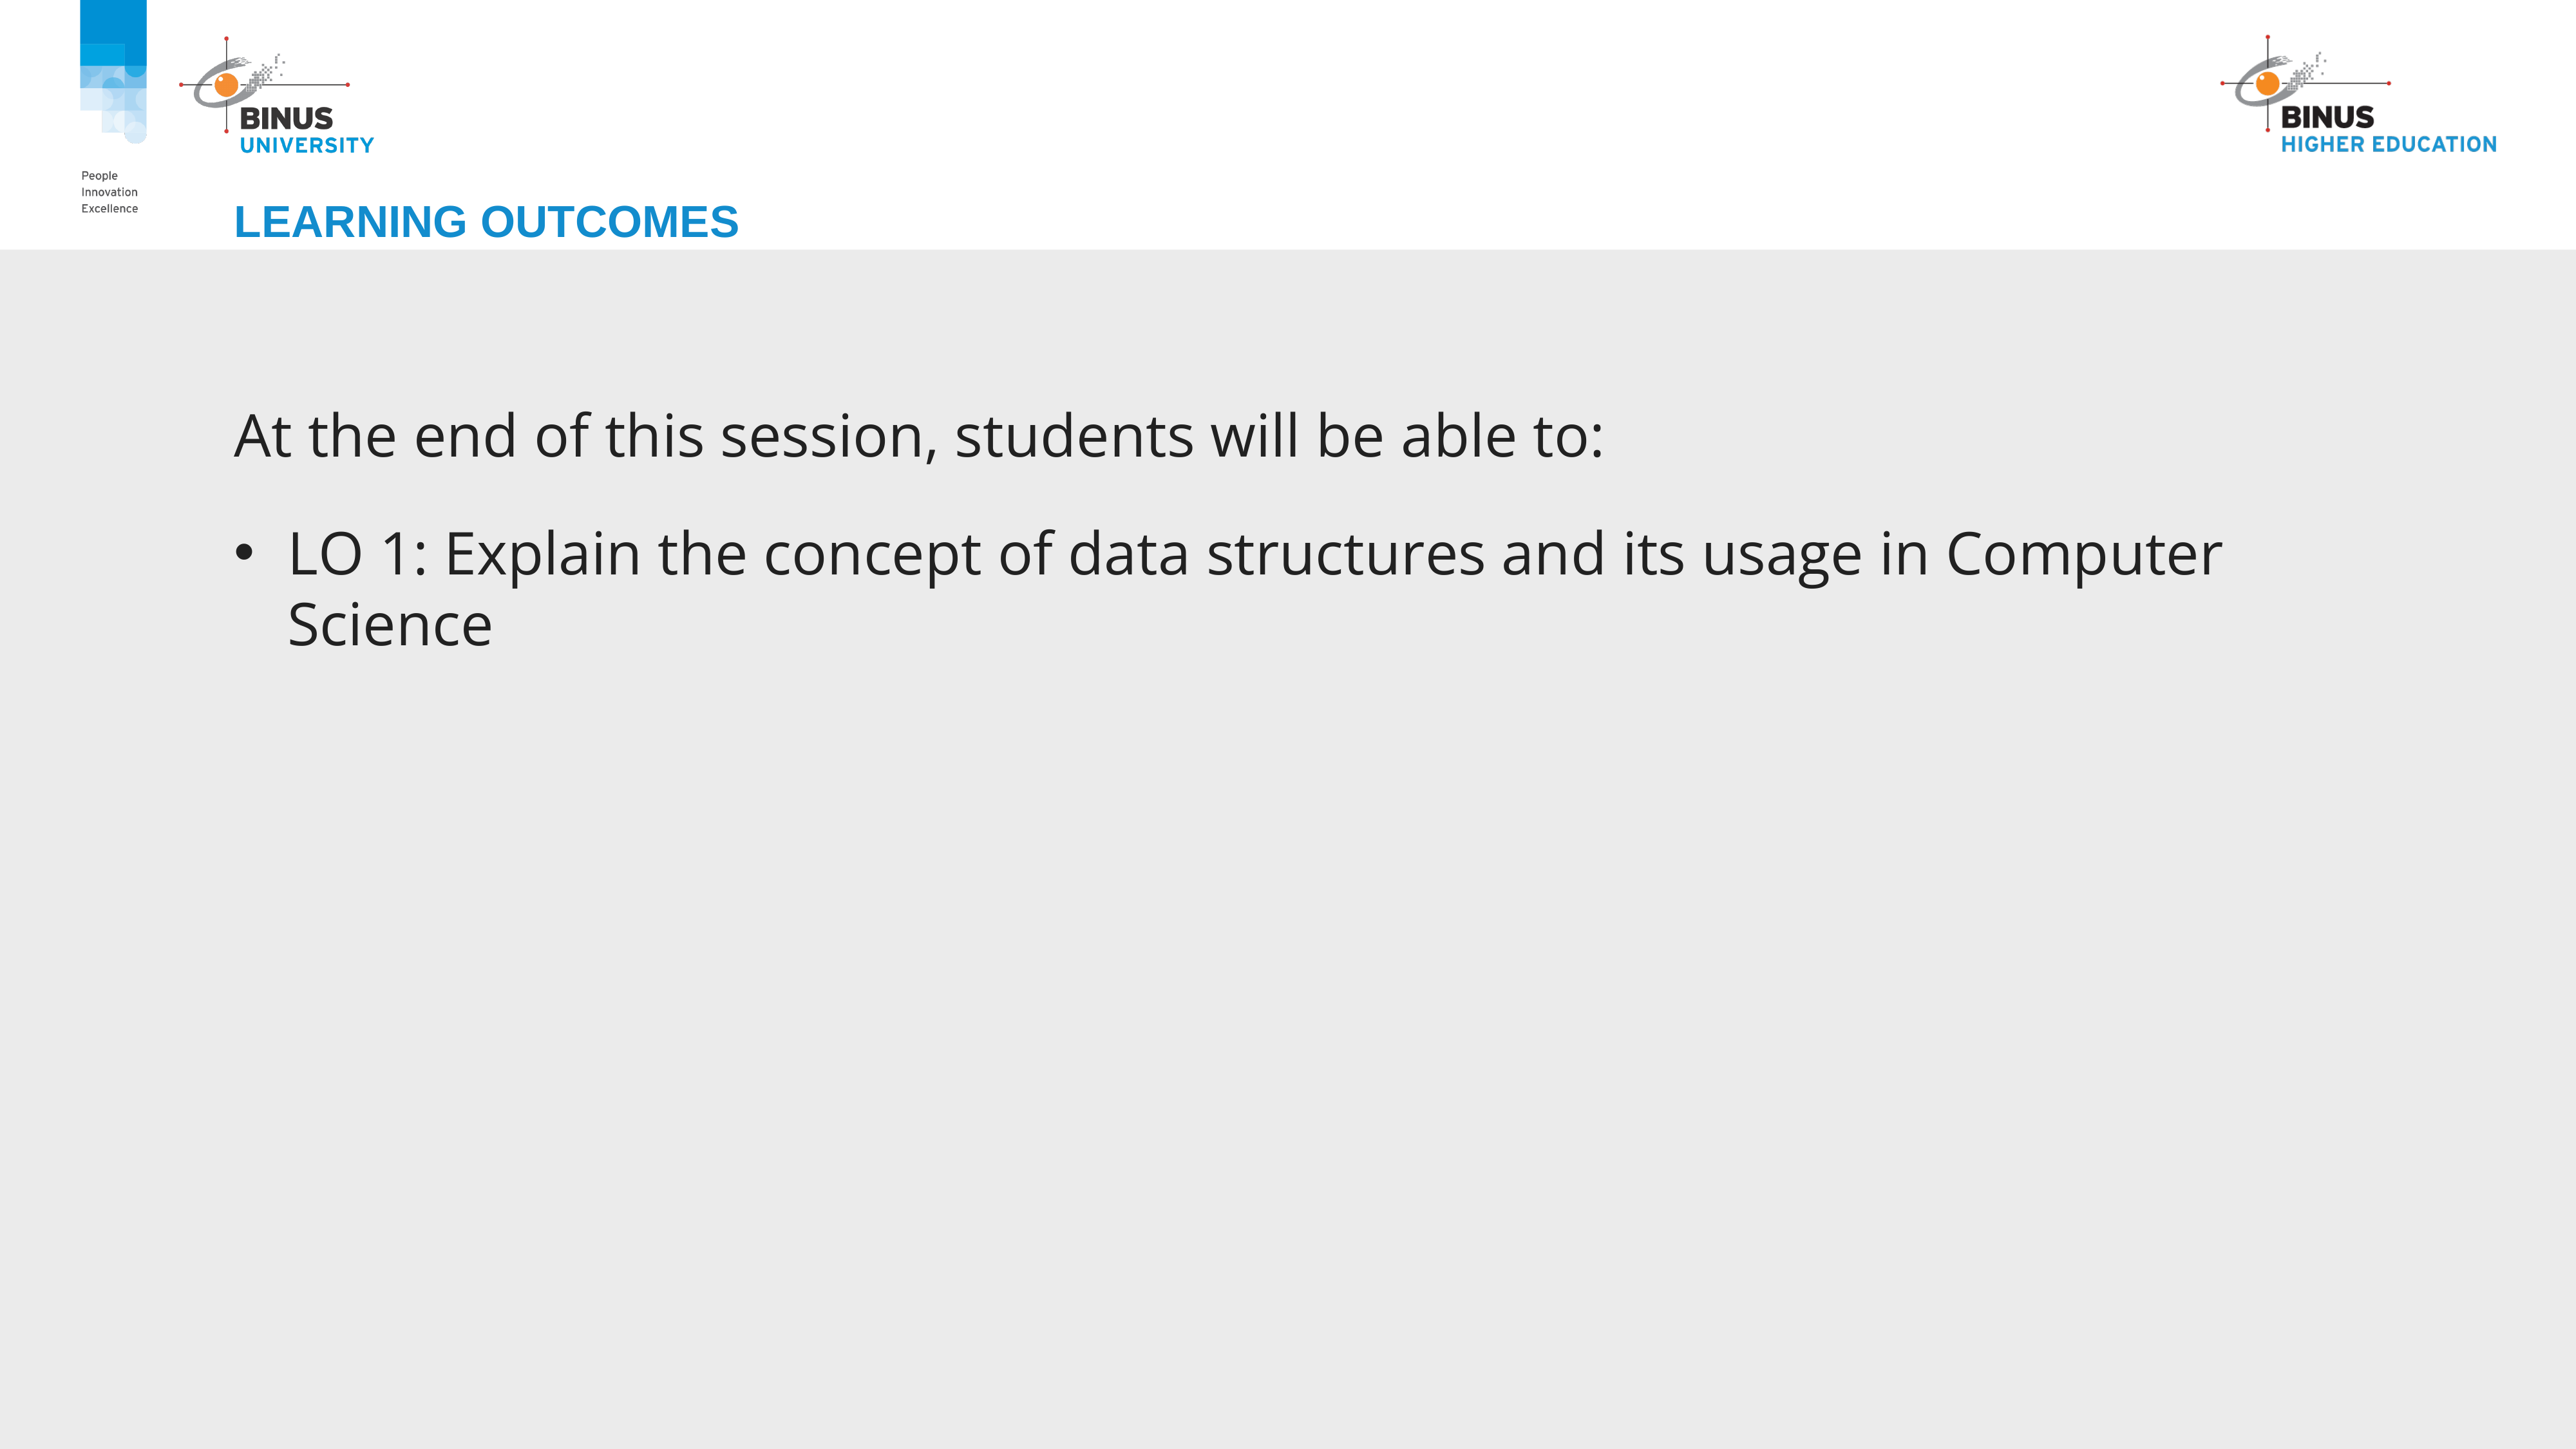

# LEARNING OUTCOMES

At the end of this session, students will be able to:
LO 1: Explain the concept of data structures and its usage in Computer Science